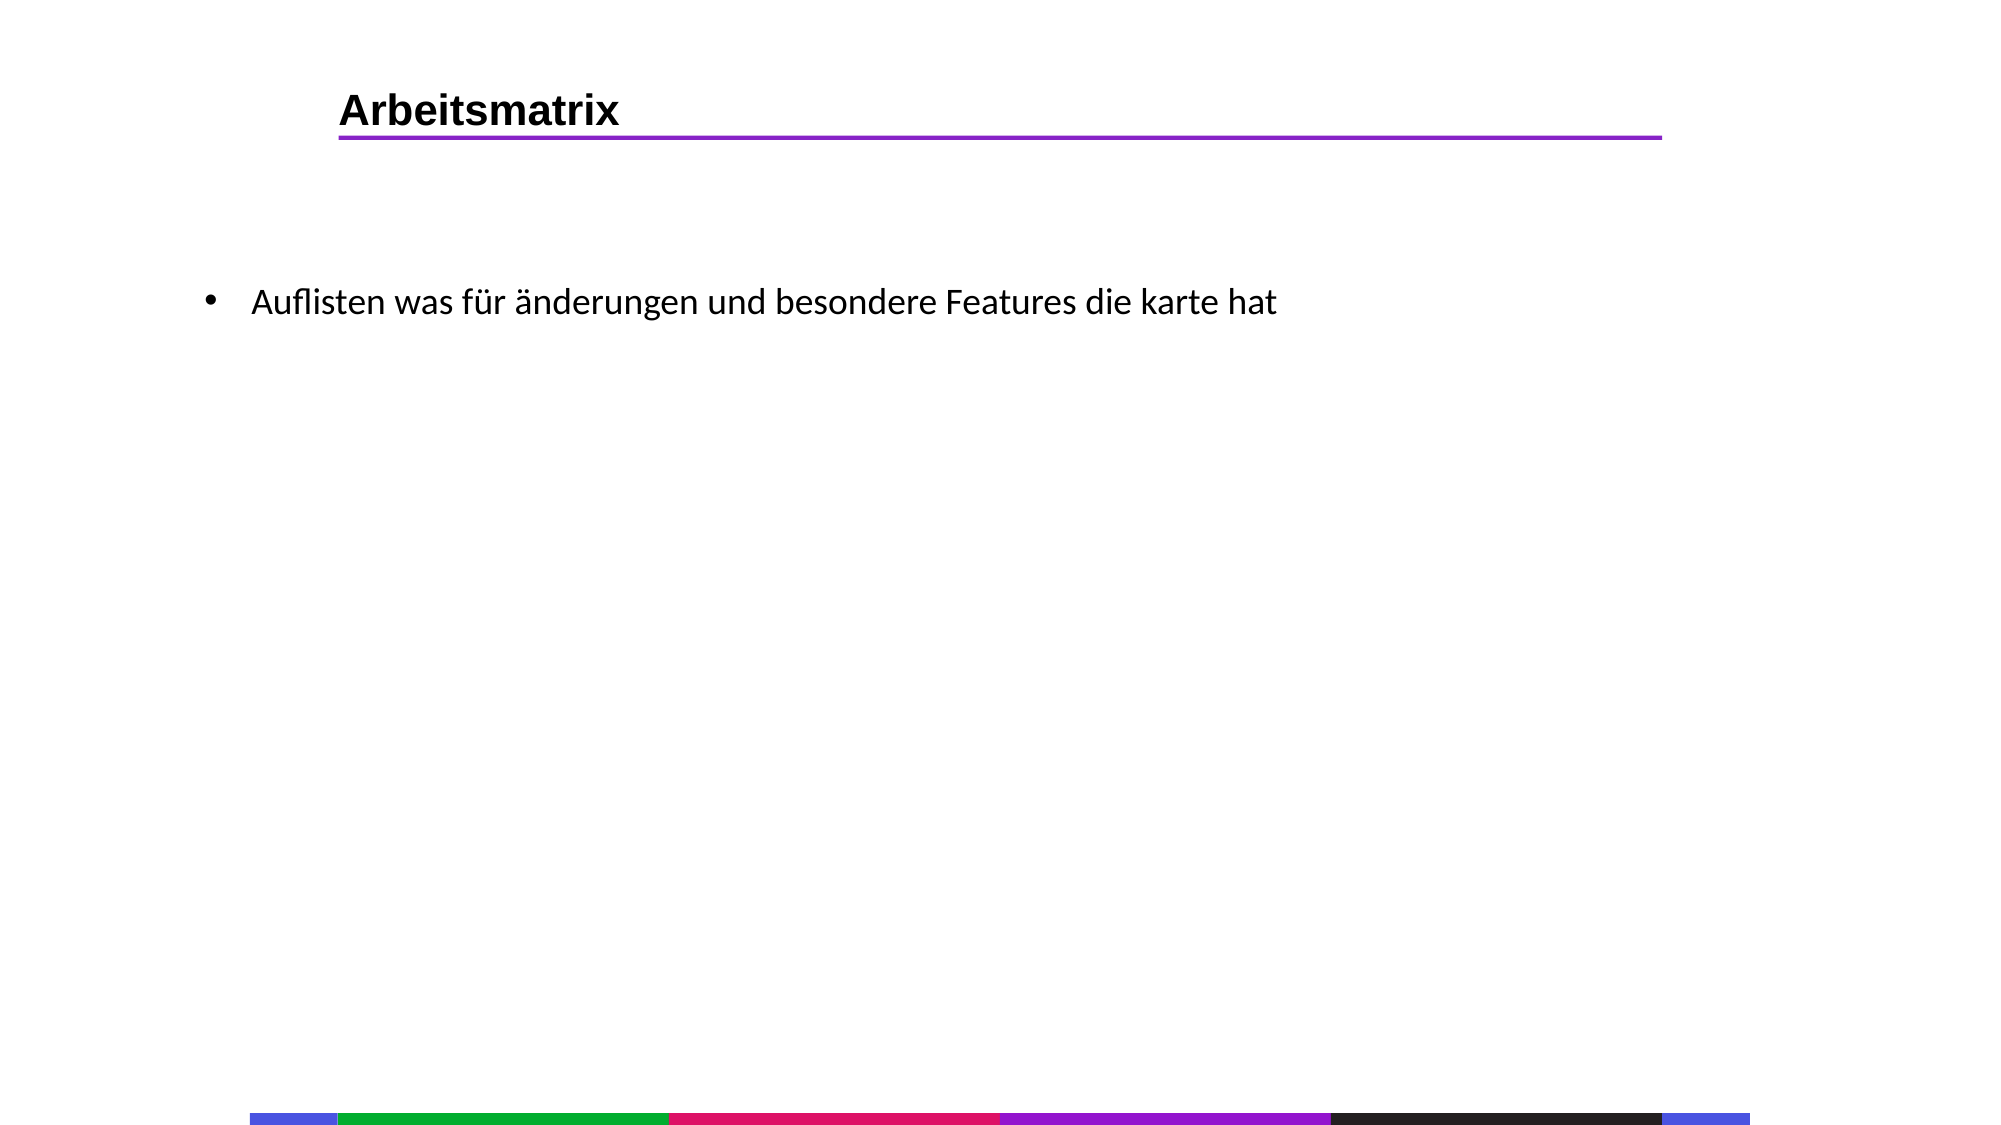

67
Arbeitsmatrix
53

21
53
Auflisten was für änderungen und besondere Features die karte hat

21
53
21
53
21
53
21
53
21
53
21
53
21
53

133
21
133
21
133
21
133
21
133
21
133